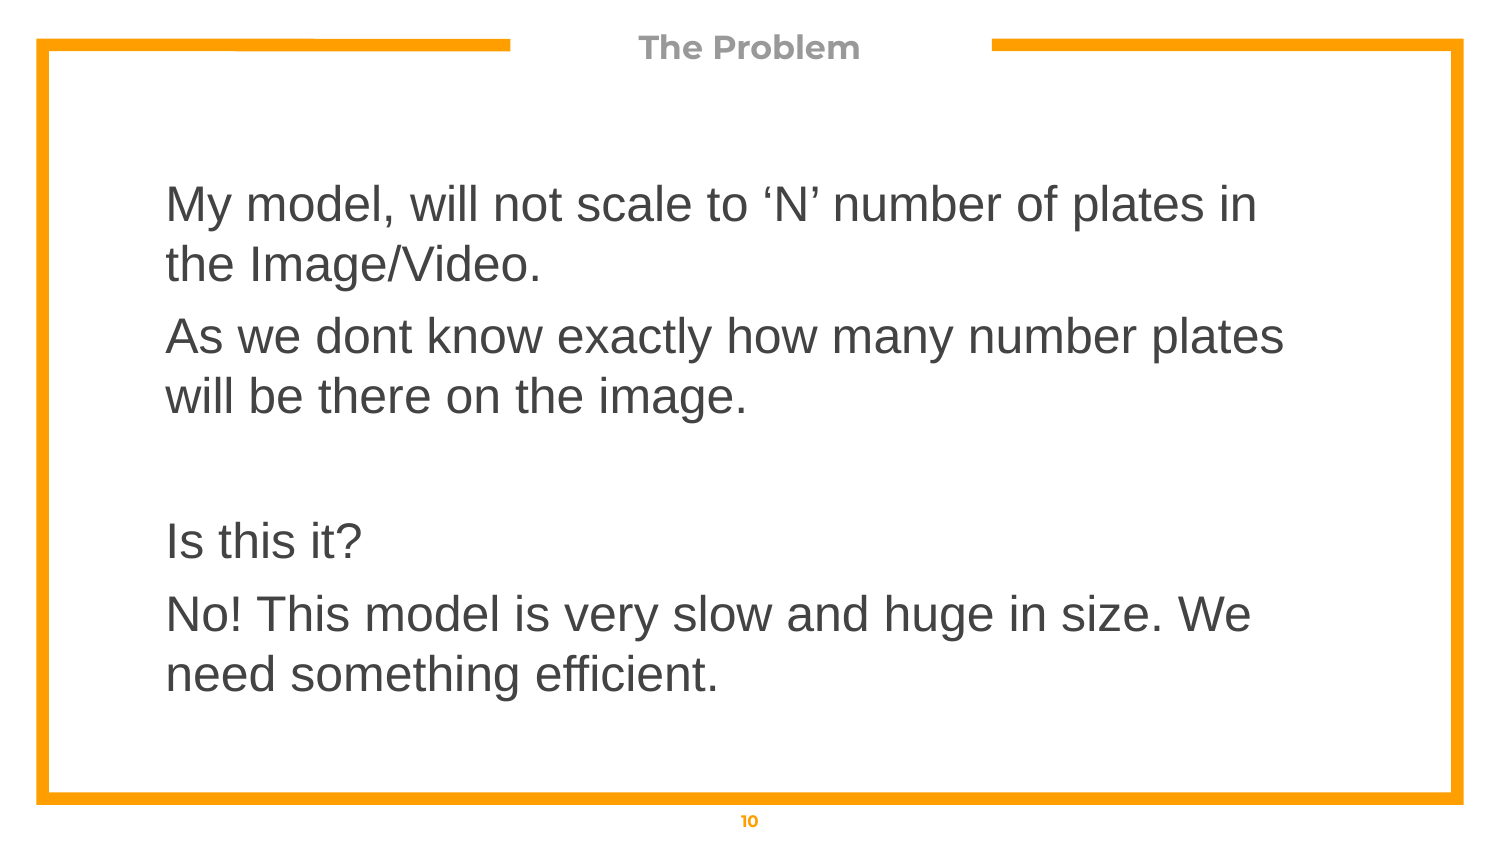

# The Problem
My model, will not scale to ‘N’ number of plates in the Image/Video.
As we dont know exactly how many number plates will be there on the image.

Is this it?
No! This model is very slow and huge in size. We need something efficient.

10